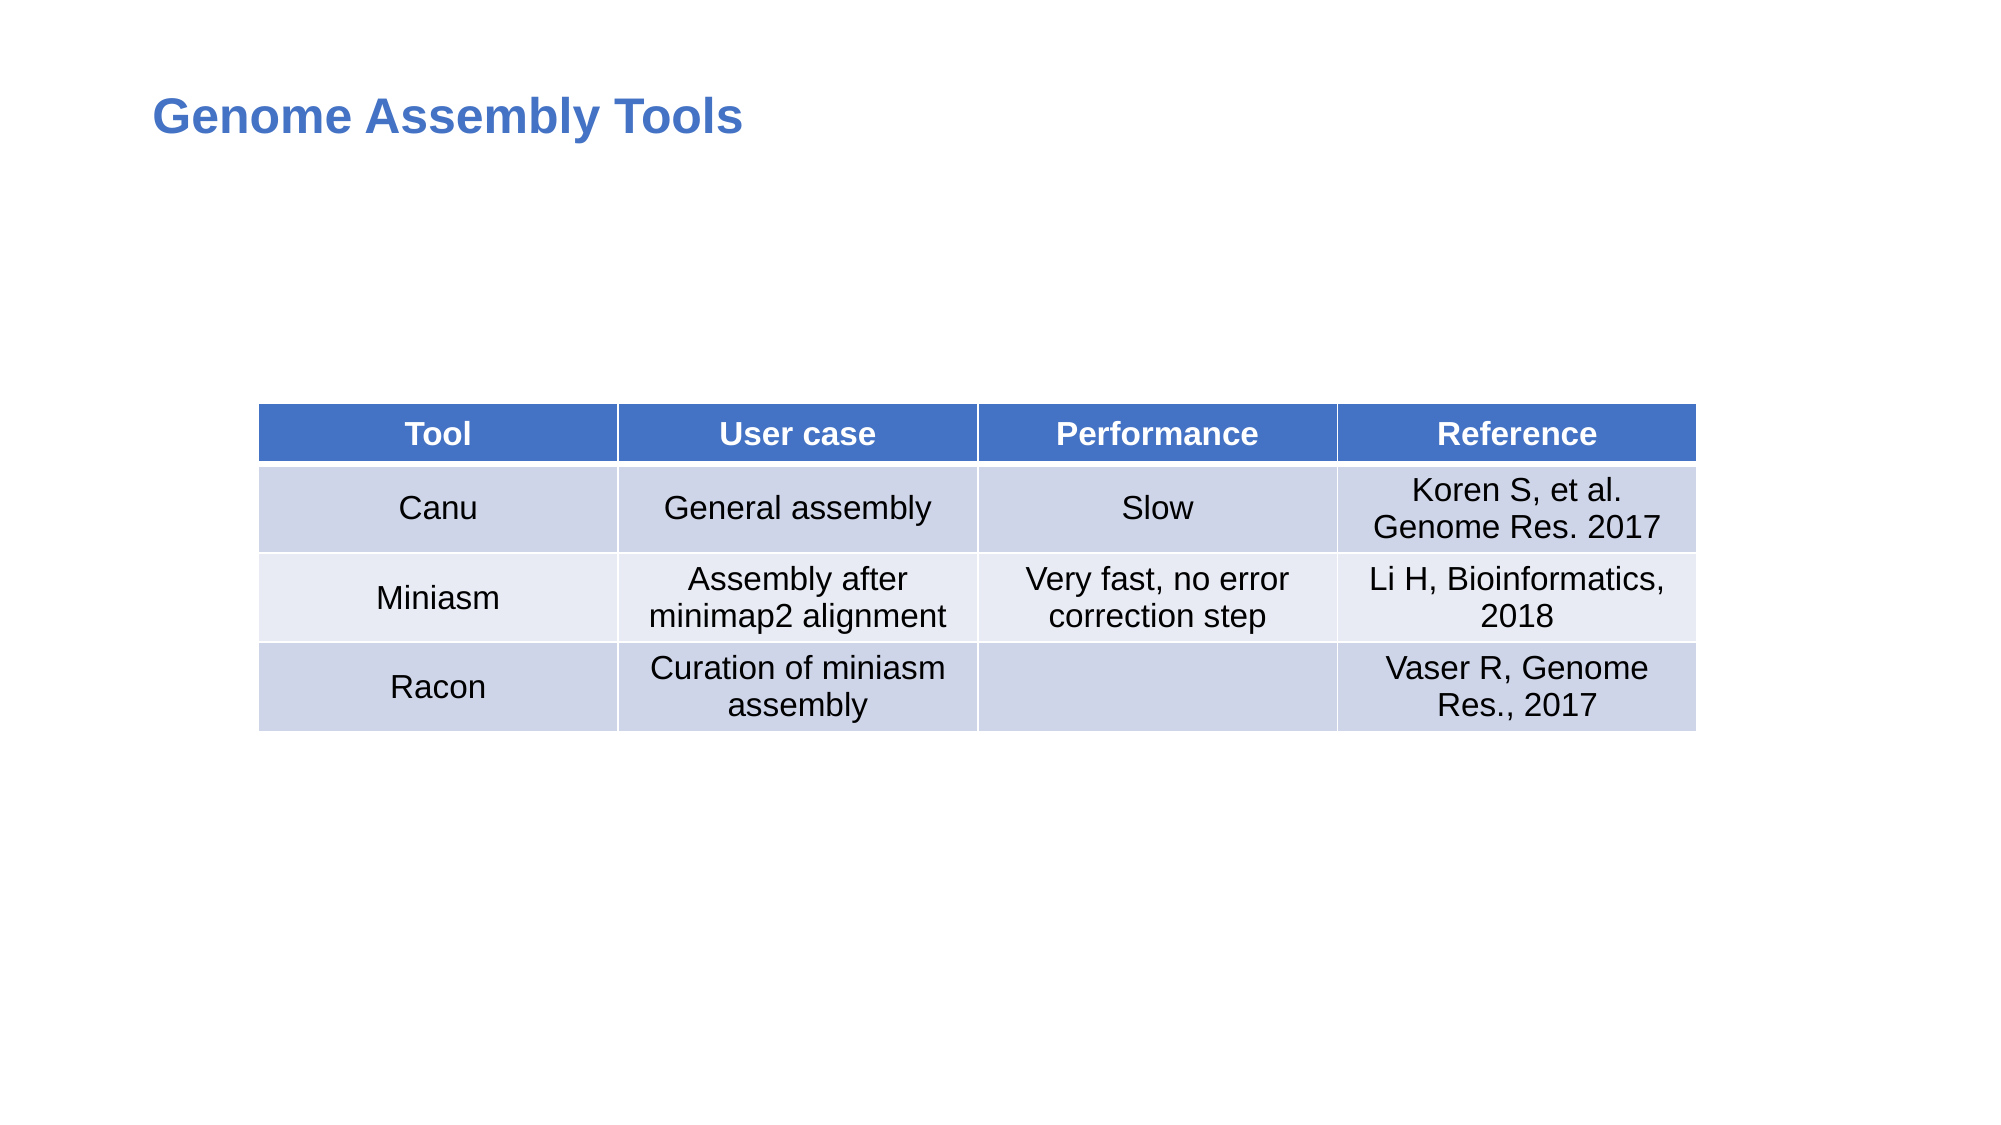

# Genome Assembly Tools
| Tool | User case | Performance | Reference |
| --- | --- | --- | --- |
| Canu | General assembly | Slow | Koren S, et al. Genome Res. 2017 |
| Miniasm | Assembly after minimap2 alignment | Very fast, no error correction step | Li H, Bioinformatics, 2018 |
| Racon | Curation of miniasm assembly |  | Vaser R, Genome Res., 2017 |